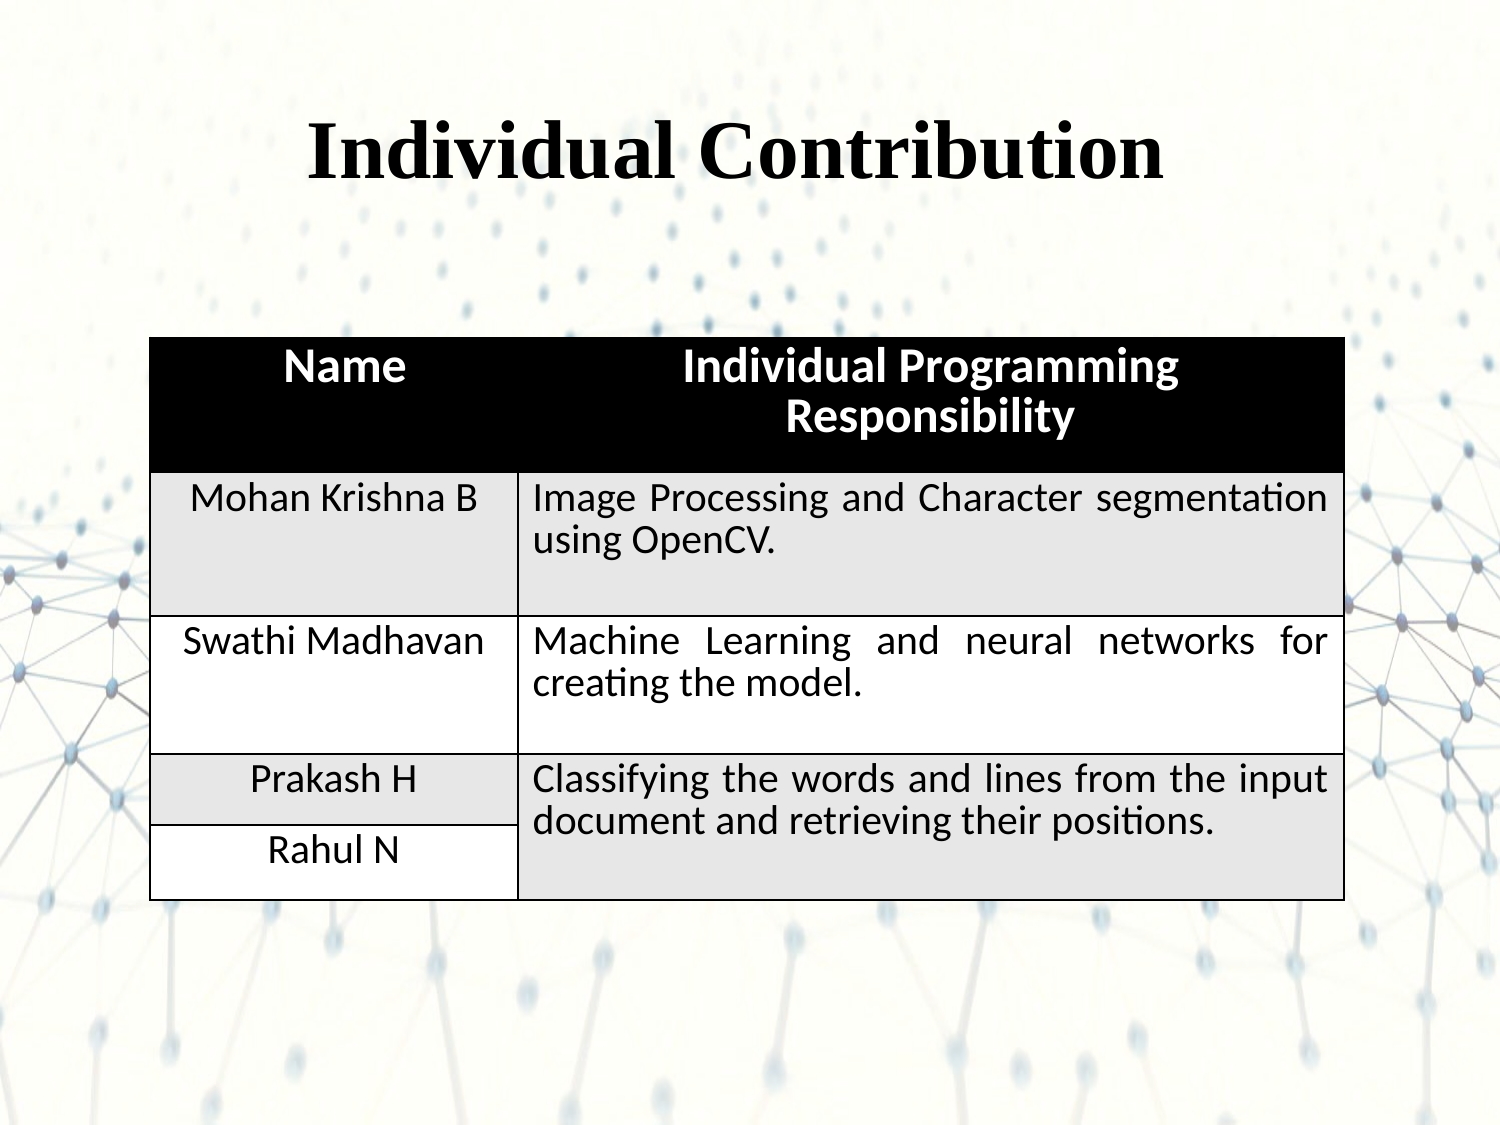

Individual Contribution
| Name | Individual Programming Responsibility |
| --- | --- |
| Mohan Krishna B | Image Processing and Character segmentation using OpenCV. |
| Swathi Madhavan | Machine Learning and neural networks for creating the model. |
| Prakash H | Classifying the words and lines from the input document and retrieving their positions. |
| Rahul N |  |